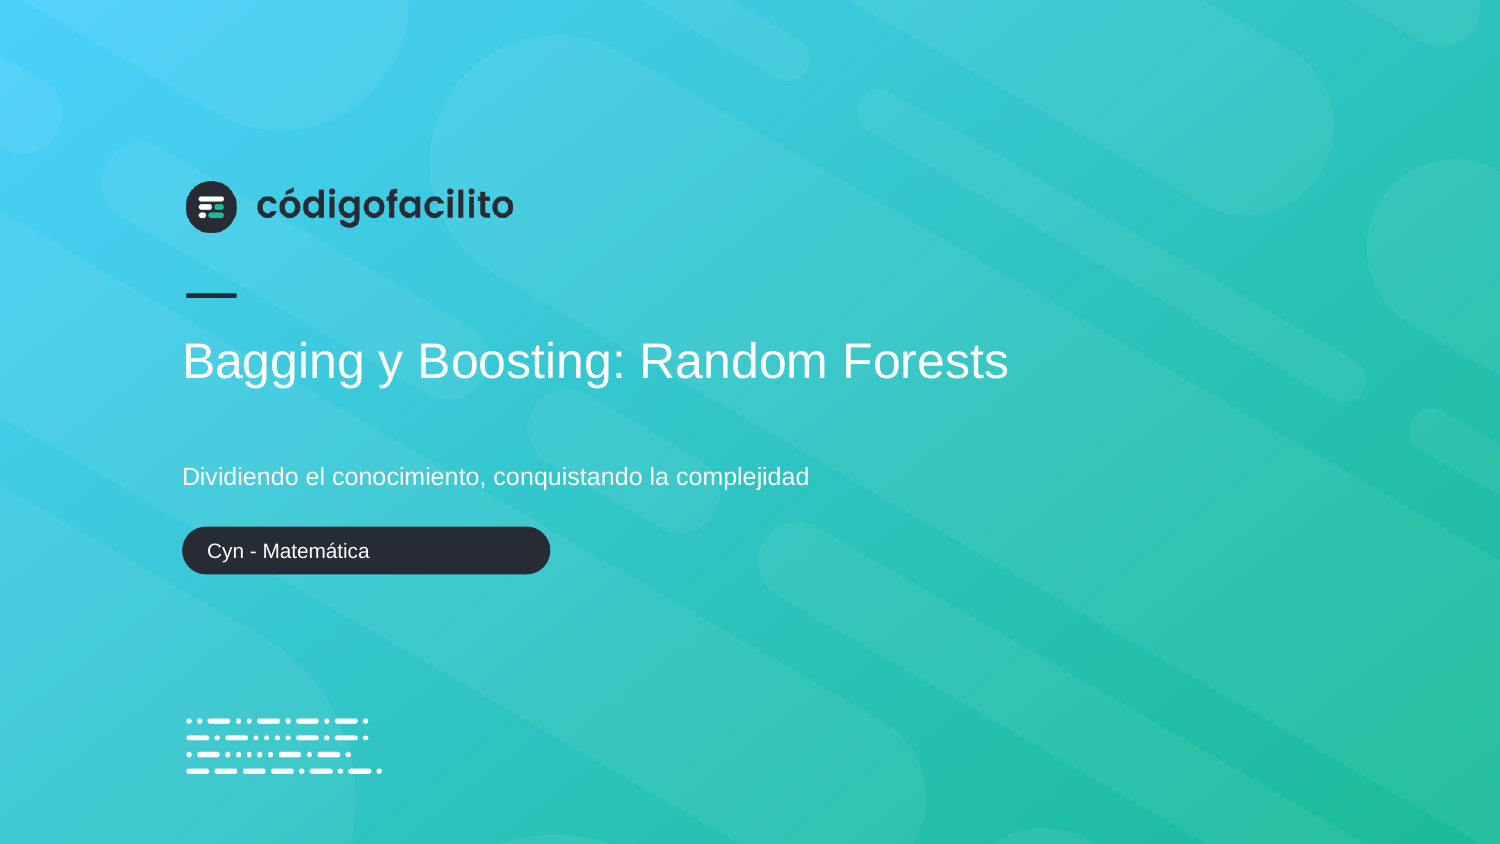

# Bagging y Boosting: Random Forests
Dividiendo el conocimiento, conquistando la complejidad

Cyn - Matemática